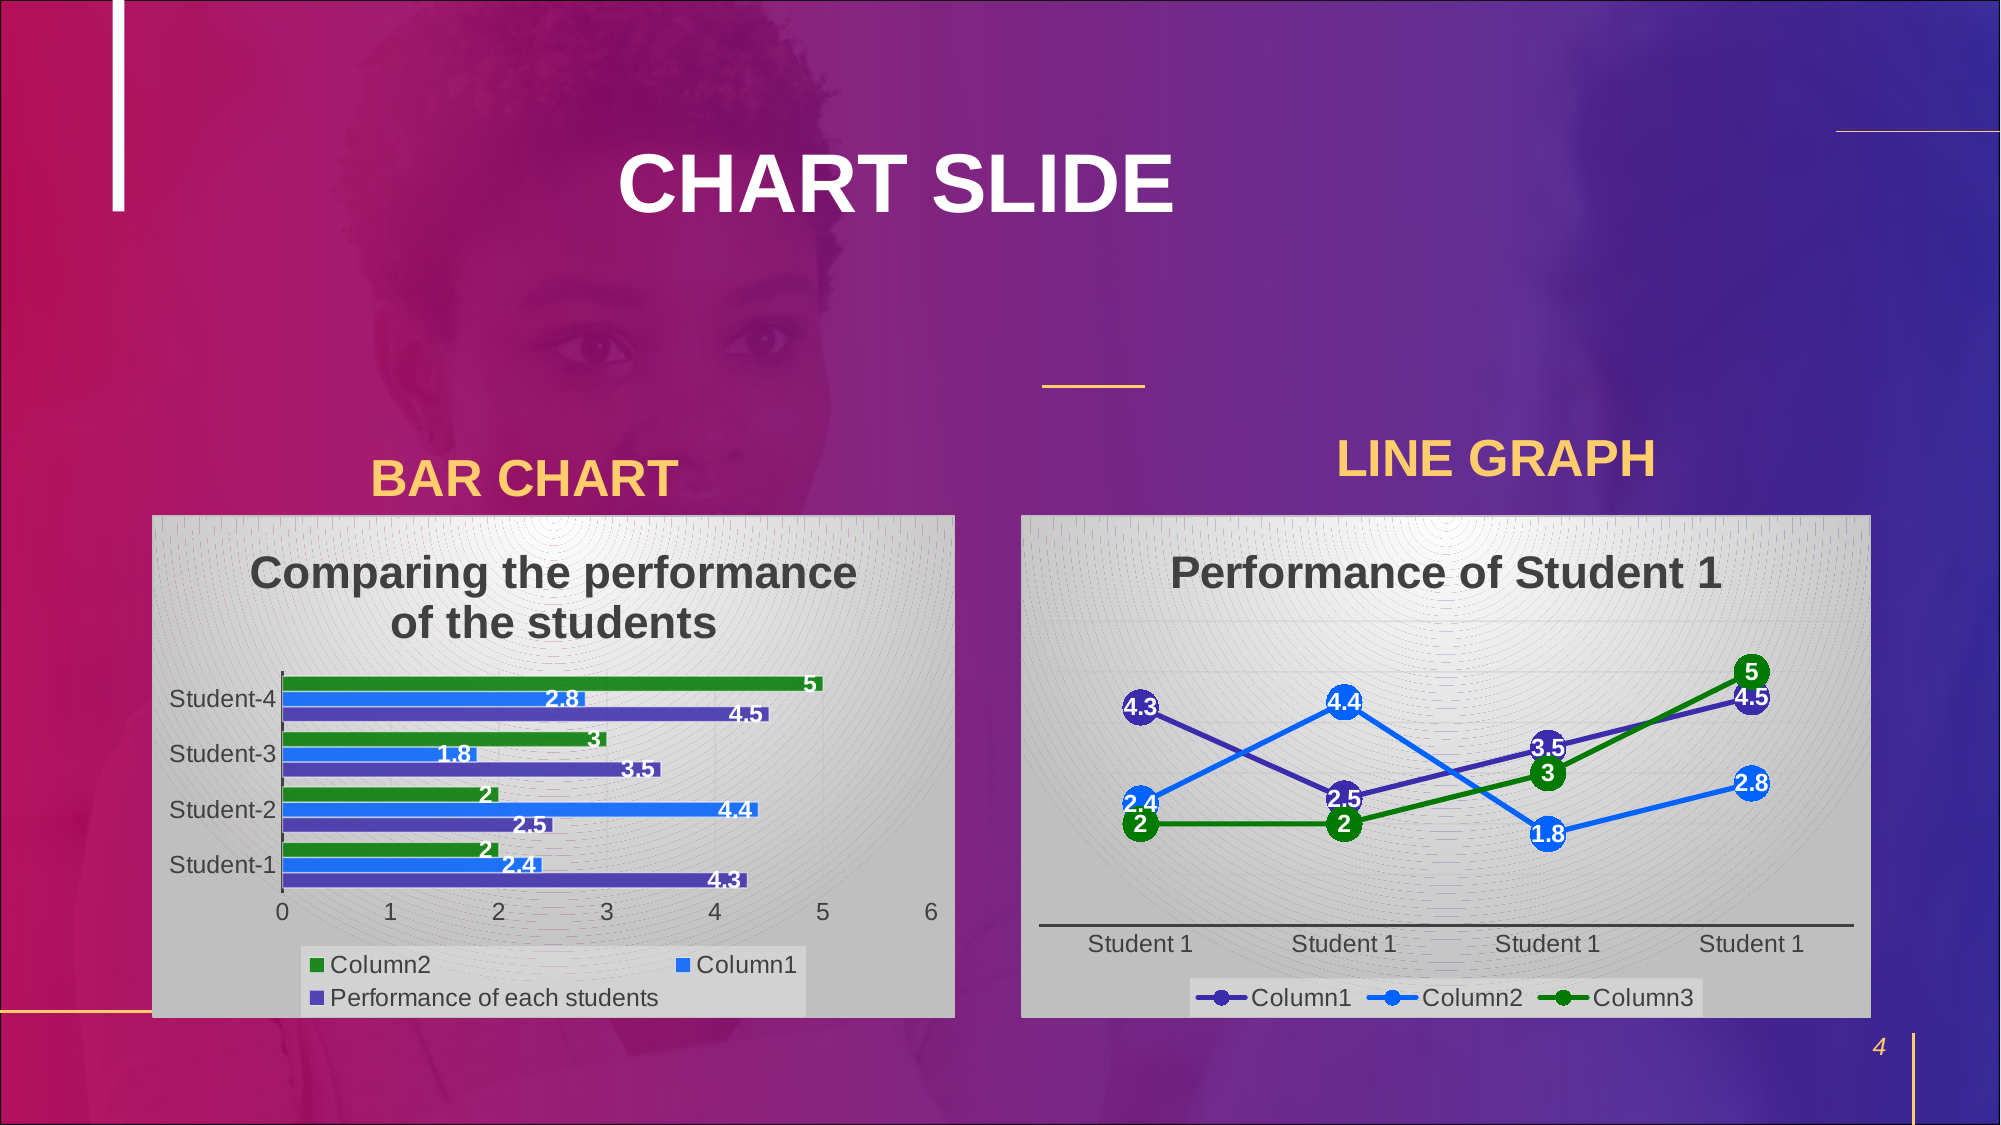

# CHART SLIDE
		LINE GRAPH
              BAR CHART

### Chart: Performance of Student 1

| Category | Column1 | Column2 | Column3 |
|---|---|---|---|
| Student 1 | 4.3 | 2.4 | 2.0 |
| Student 1 | 2.5 | 4.4 | 2.0 |
| Student 1 | 3.5 | 1.8 | 3.0 |
| Student 1 | 4.5 | 2.8 | 5.0 |

### Chart: Comparing the performance of the students

| Category | Performance of each students | Column1 | Column2 |
|---|---|---|---|
| Student-1 | 4.3 | 2.4 | 2.0 |
| Student-2 | 2.5 | 4.4 | 2.0 |
| Student-3 | 3.5 | 1.8 | 3.0 |
| Student-4 | 4.5 | 2.8 | 5.0 |
4